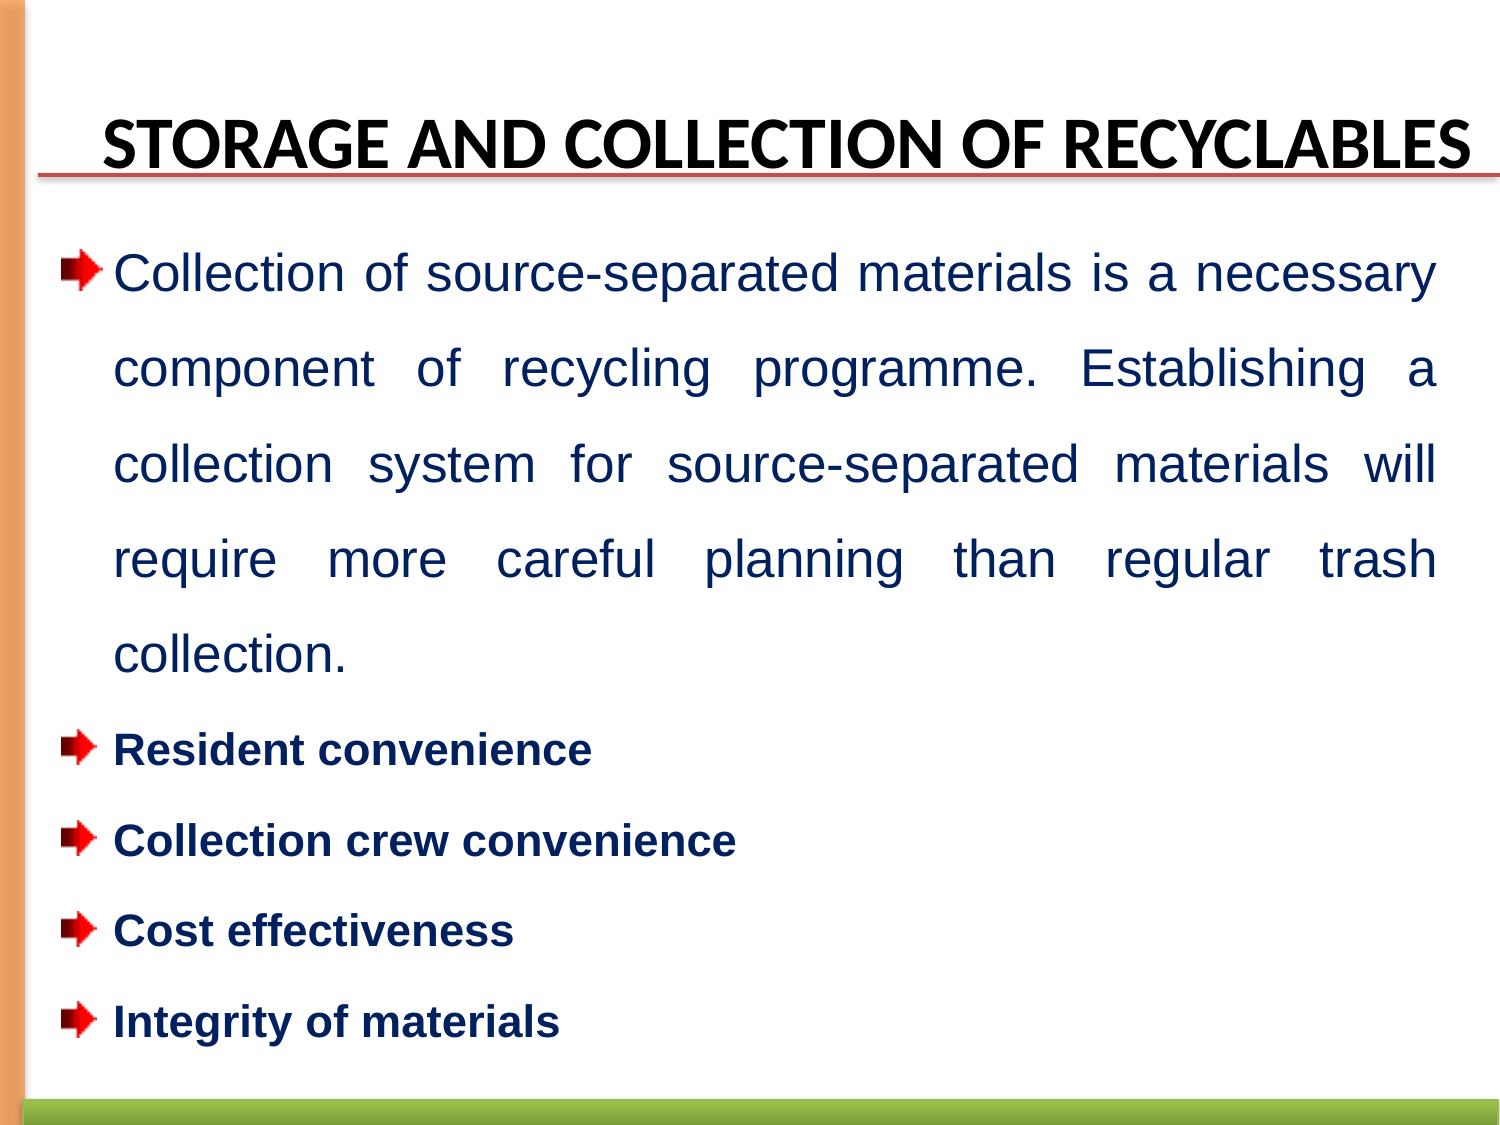

# STORAGE AND COLLECTION OF RECYCLABLES
Collection of source-separated materials is a necessary component of recycling programme. Establishing a collection system for source-separated materials will require more careful planning than regular trash collection.
Resident convenience
Collection crew convenience
Cost effectiveness
Integrity of materials